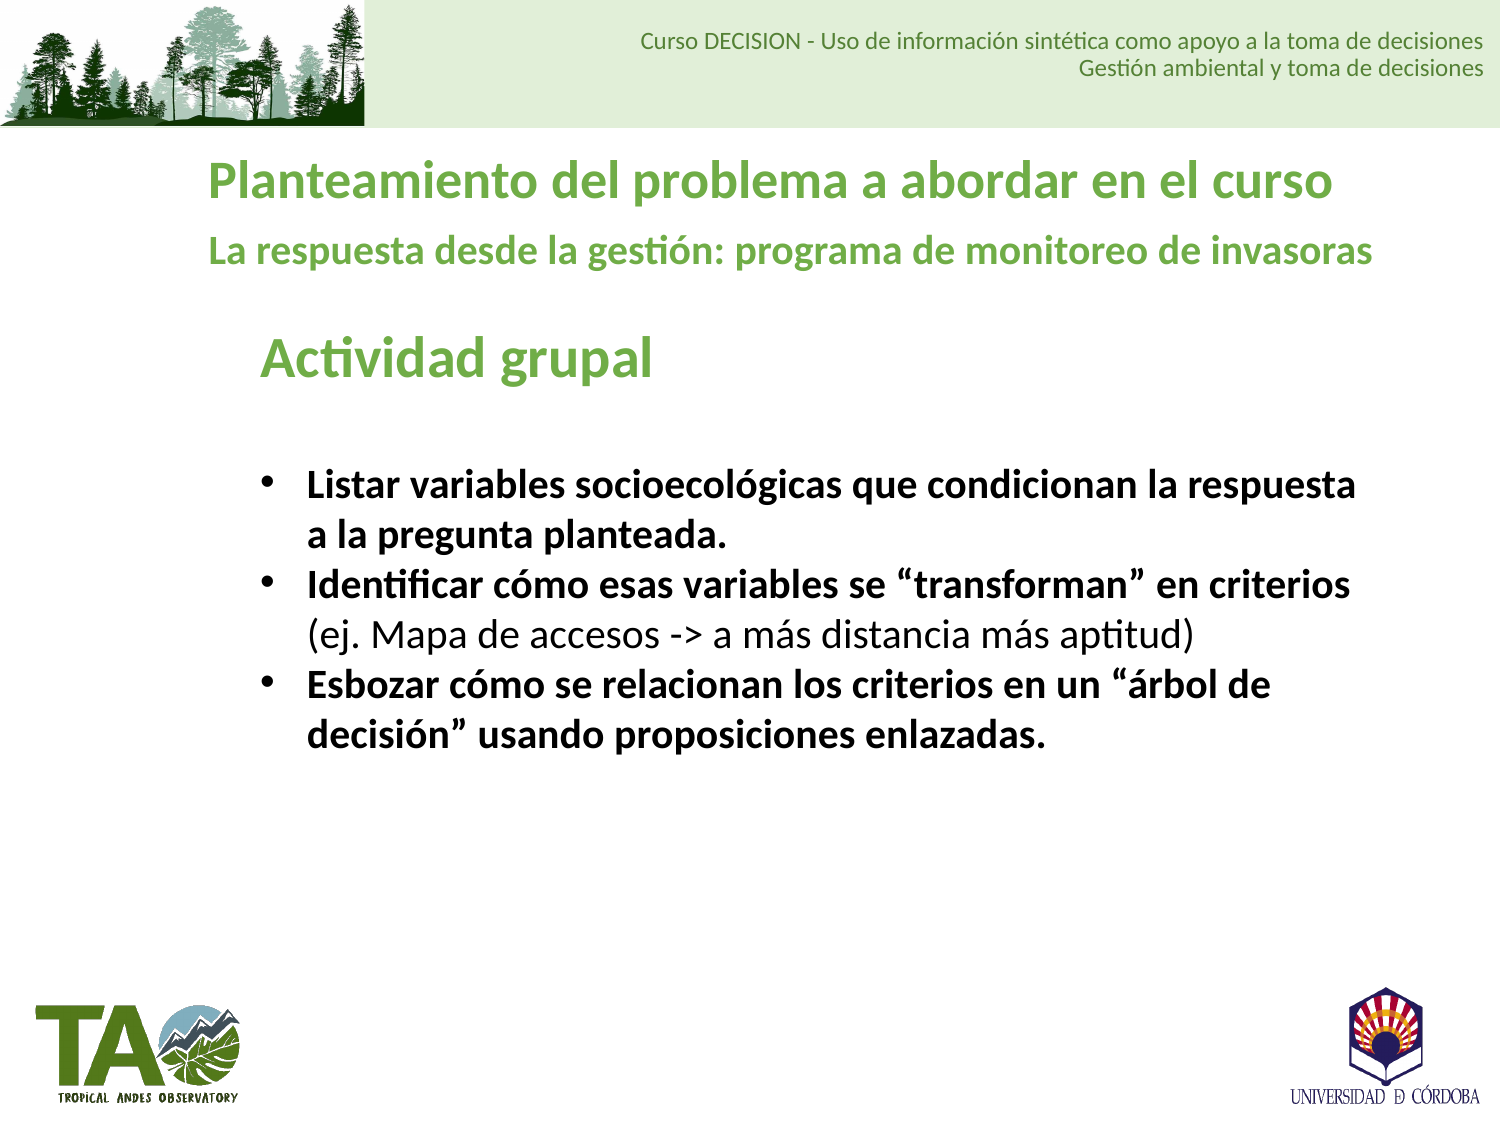

Planteamiento del problema a abordar en el curso
La respuesta desde la gestión: programa de monitoreo de invasoras
Actividad grupal
Listar variables socioecológicas que condicionan la respuesta a la pregunta planteada.
Identificar cómo esas variables se “transforman” en criterios (ej. Mapa de accesos -> a más distancia más aptitud)
Esbozar cómo se relacionan los criterios en un “árbol de decisión” usando proposiciones enlazadas.